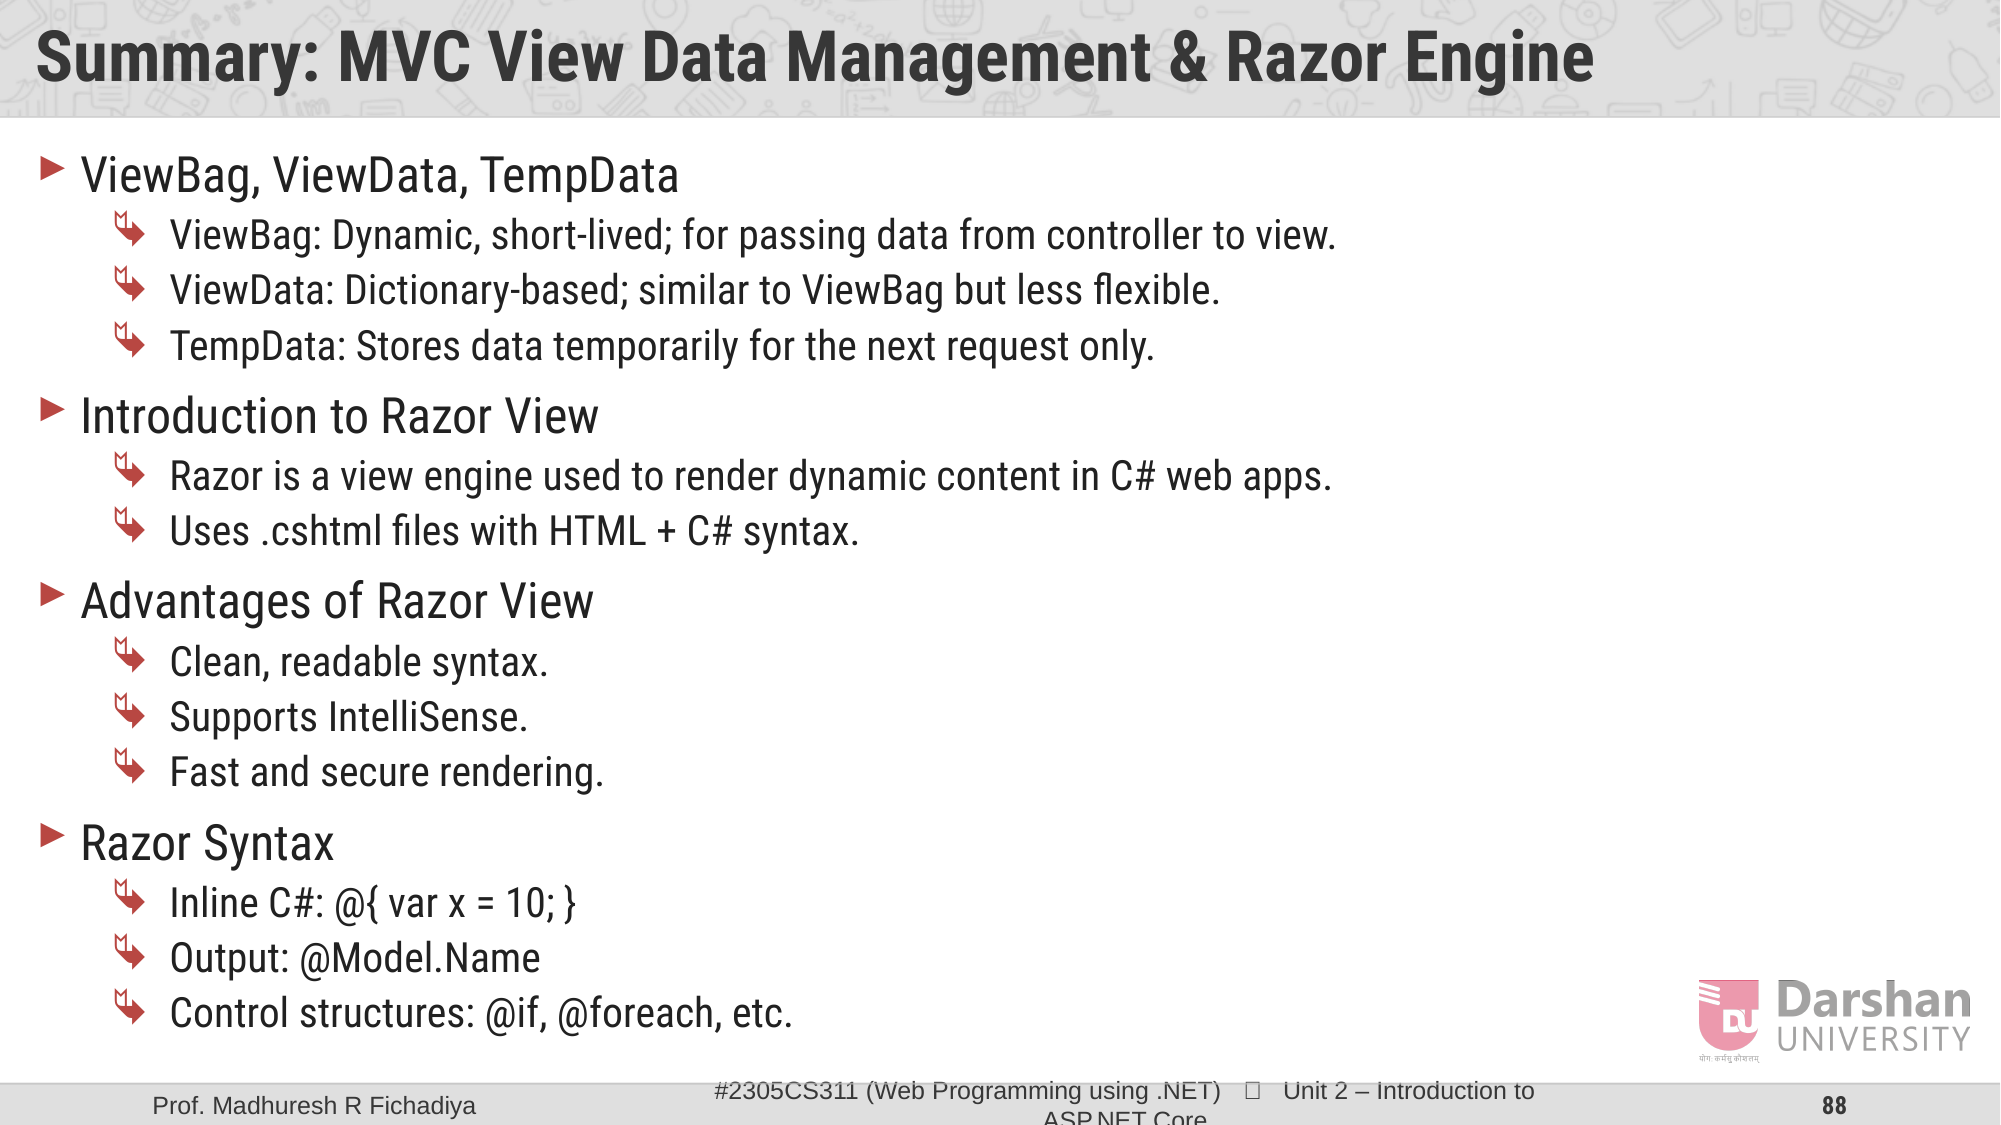

# Summary: MVC View Data Management & Razor Engine
ViewBag, ViewData, TempData
ViewBag: Dynamic, short-lived; for passing data from controller to view.
ViewData: Dictionary-based; similar to ViewBag but less flexible.
TempData: Stores data temporarily for the next request only.
Introduction to Razor View
Razor is a view engine used to render dynamic content in C# web apps.
Uses .cshtml files with HTML + C# syntax.
Advantages of Razor View
Clean, readable syntax.
Supports IntelliSense.
Fast and secure rendering.
Razor Syntax
Inline C#: @{ var x = 10; }
Output: @Model.Name
Control structures: @if, @foreach, etc.